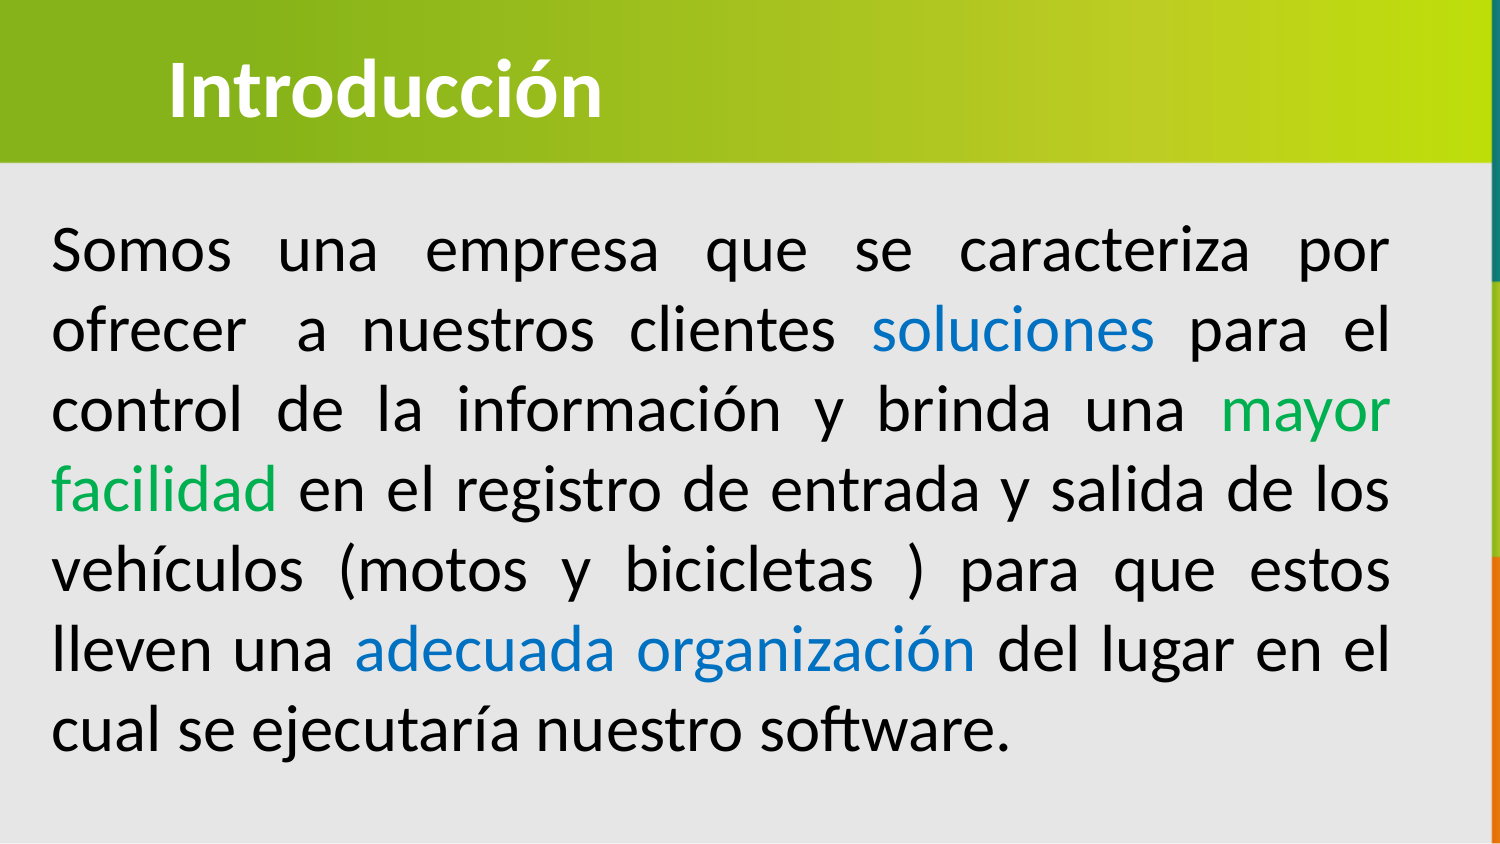

Introducción
Somos una empresa que se caracteriza por ofrecer  a nuestros clientes soluciones para el control de la información y brinda una mayor facilidad en el registro de entrada y salida de los vehículos (motos y bicicletas ) para que estos lleven una adecuada organización del lugar en el cual se ejecutaría nuestro software.